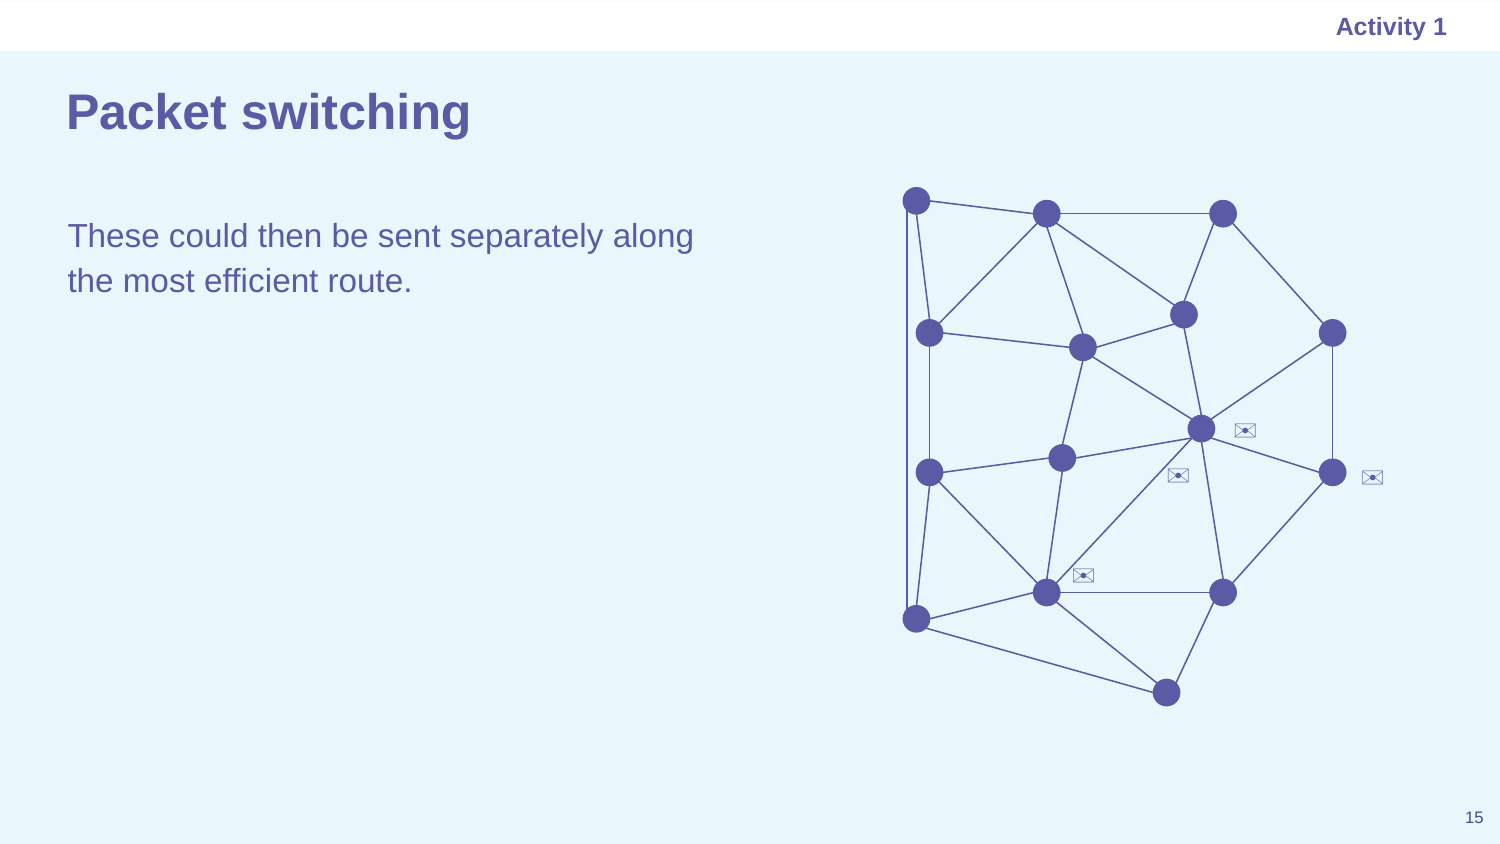

Activity 1
# Packet switching

These could then be sent separately along the most efficient route.

✉

✉
✉

✉

15